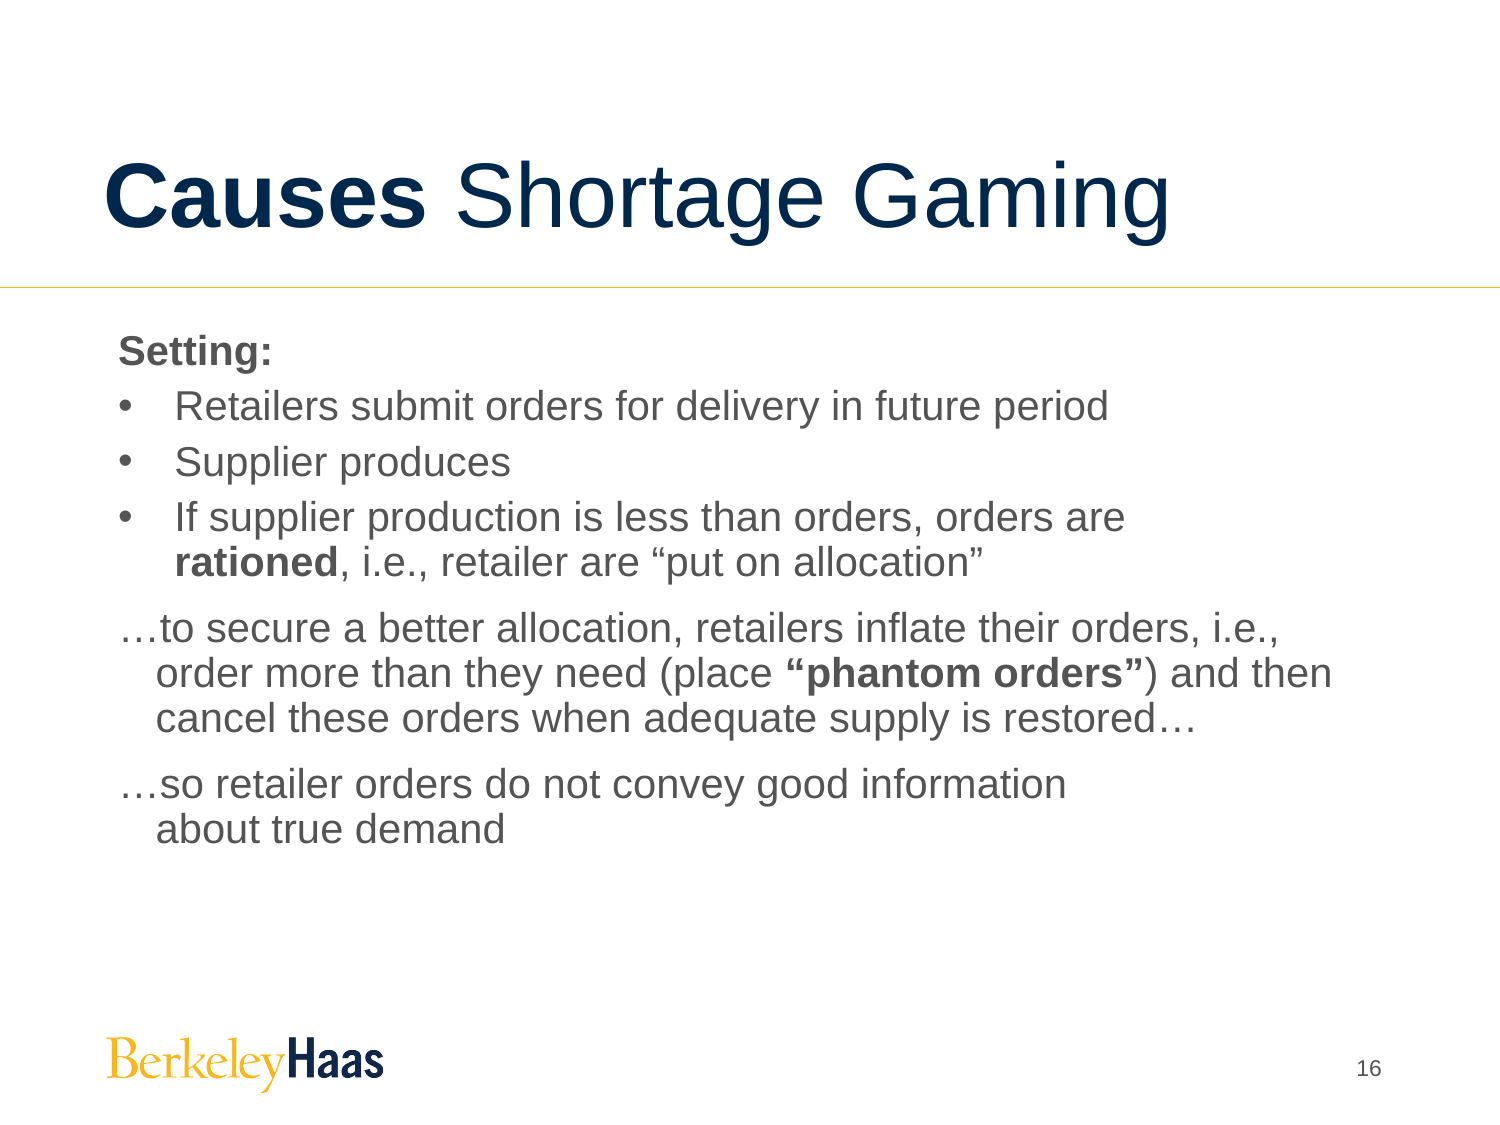

# Causes Shortage Gaming
Setting:
Retailers submit orders for delivery in future period
Supplier produces
If supplier production is less than orders, orders are
rationed, i.e., retailer are “put on allocation”
…to secure a better allocation, retailers inflate their orders, i.e., order more than they need (place “phantom orders”) and then cancel these orders when adequate supply is restored…
…so retailer orders do not convey good information
about true demand
16